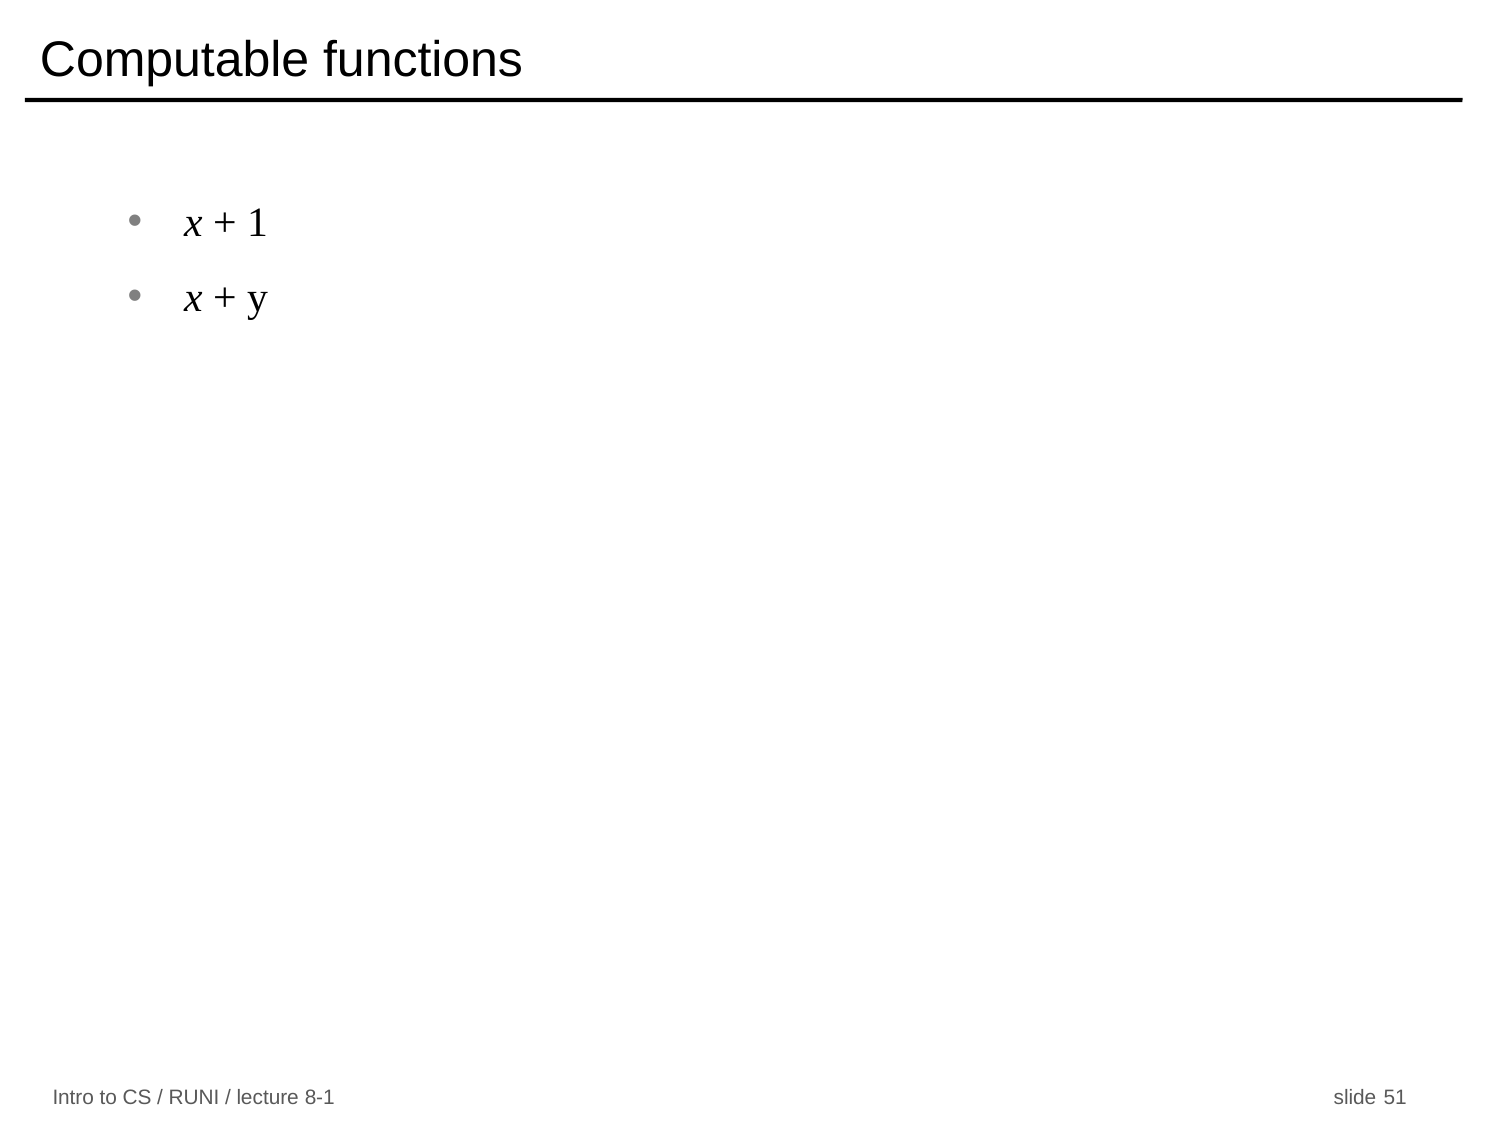

Computable functions
x + 1
x + y